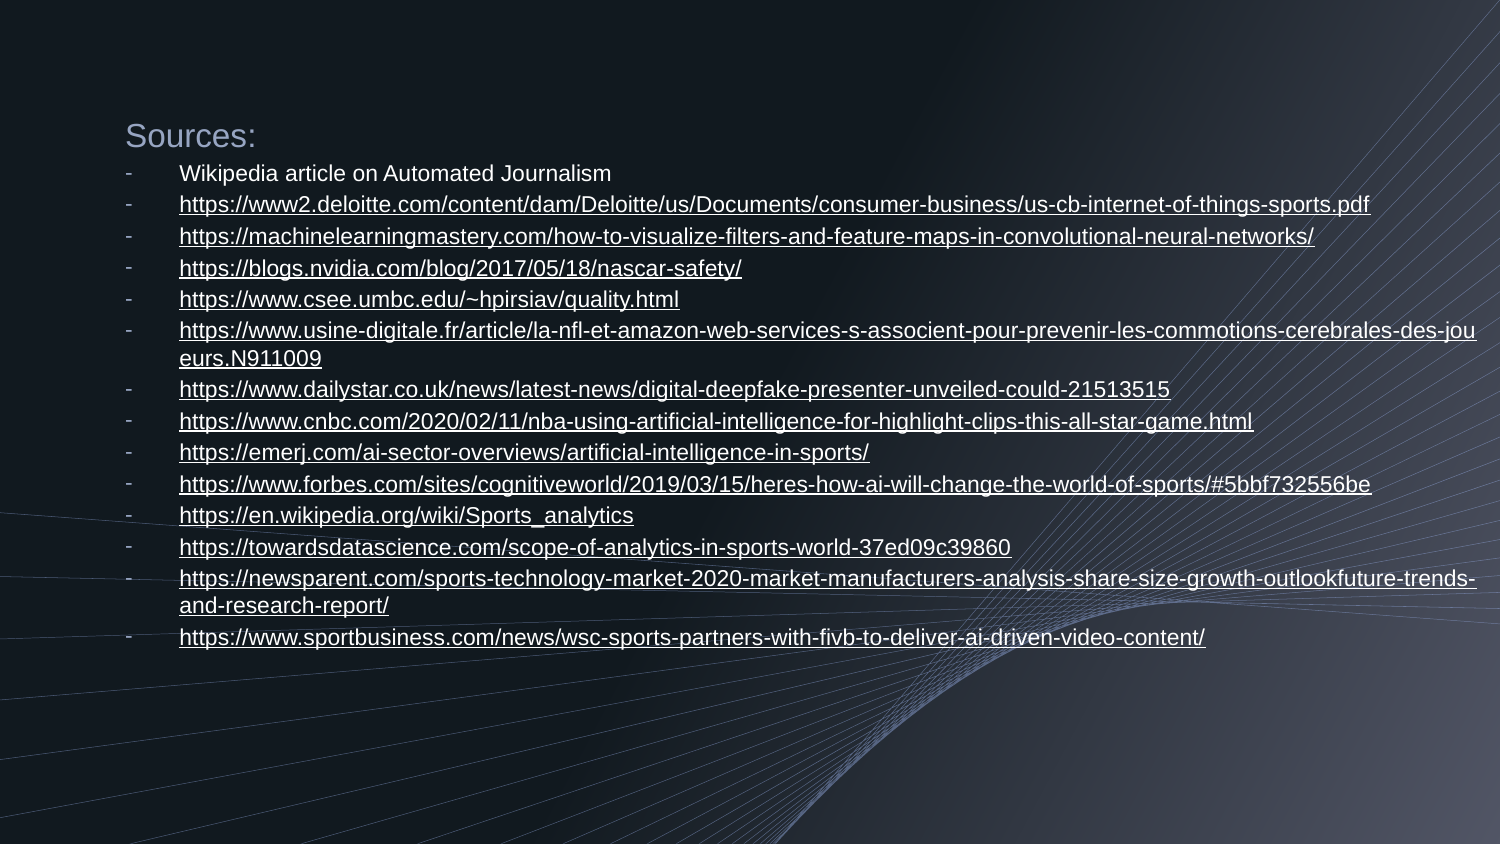

Sources:
Wikipedia article on Automated Journalism
https://www2.deloitte.com/content/dam/Deloitte/us/Documents/consumer-business/us-cb-internet-of-things-sports.pdf
https://machinelearningmastery.com/how-to-visualize-filters-and-feature-maps-in-convolutional-neural-networks/
https://blogs.nvidia.com/blog/2017/05/18/nascar-safety/
https://www.csee.umbc.edu/~hpirsiav/quality.html
https://www.usine-digitale.fr/article/la-nfl-et-amazon-web-services-s-associent-pour-prevenir-les-commotions-cerebrales-des-joueurs.N911009
https://www.dailystar.co.uk/news/latest-news/digital-deepfake-presenter-unveiled-could-21513515
https://www.cnbc.com/2020/02/11/nba-using-artificial-intelligence-for-highlight-clips-this-all-star-game.html
https://emerj.com/ai-sector-overviews/artificial-intelligence-in-sports/
https://www.forbes.com/sites/cognitiveworld/2019/03/15/heres-how-ai-will-change-the-world-of-sports/#5bbf732556be
https://en.wikipedia.org/wiki/Sports_analytics
https://towardsdatascience.com/scope-of-analytics-in-sports-world-37ed09c39860
https://newsparent.com/sports-technology-market-2020-market-manufacturers-analysis-share-size-growth-outlookfuture-trends-and-research-report/
https://www.sportbusiness.com/news/wsc-sports-partners-with-fivb-to-deliver-ai-driven-video-content/